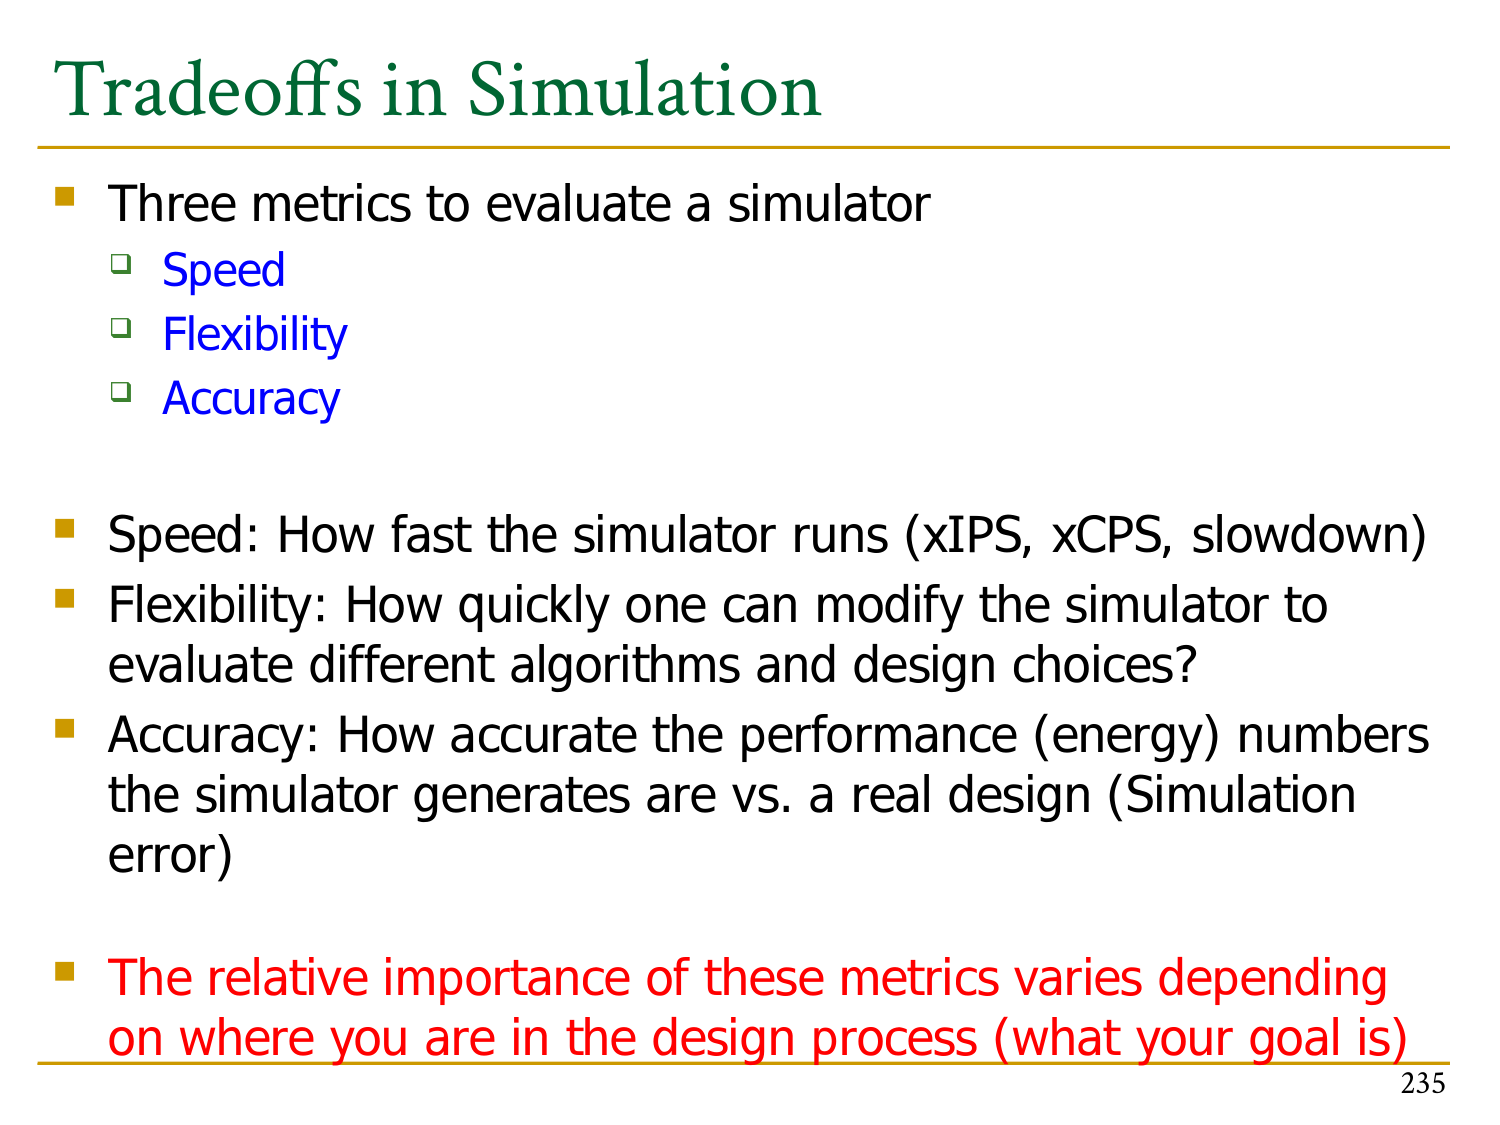

# Tradeoffs in Simulation
Three metrics to evaluate a simulator
Speed
Flexibility
Accuracy

Speed: How fast the simulator runs (xIPS, xCPS, slowdown)
Flexibility: How quickly one can modify the simulator to evaluate different algorithms and design choices?
Accuracy: How accurate the performance (energy) numbers the simulator generates are vs. a real design (Simulation error)

The relative importance of these metrics varies depending on where you are in the design process (what your goal is)
235